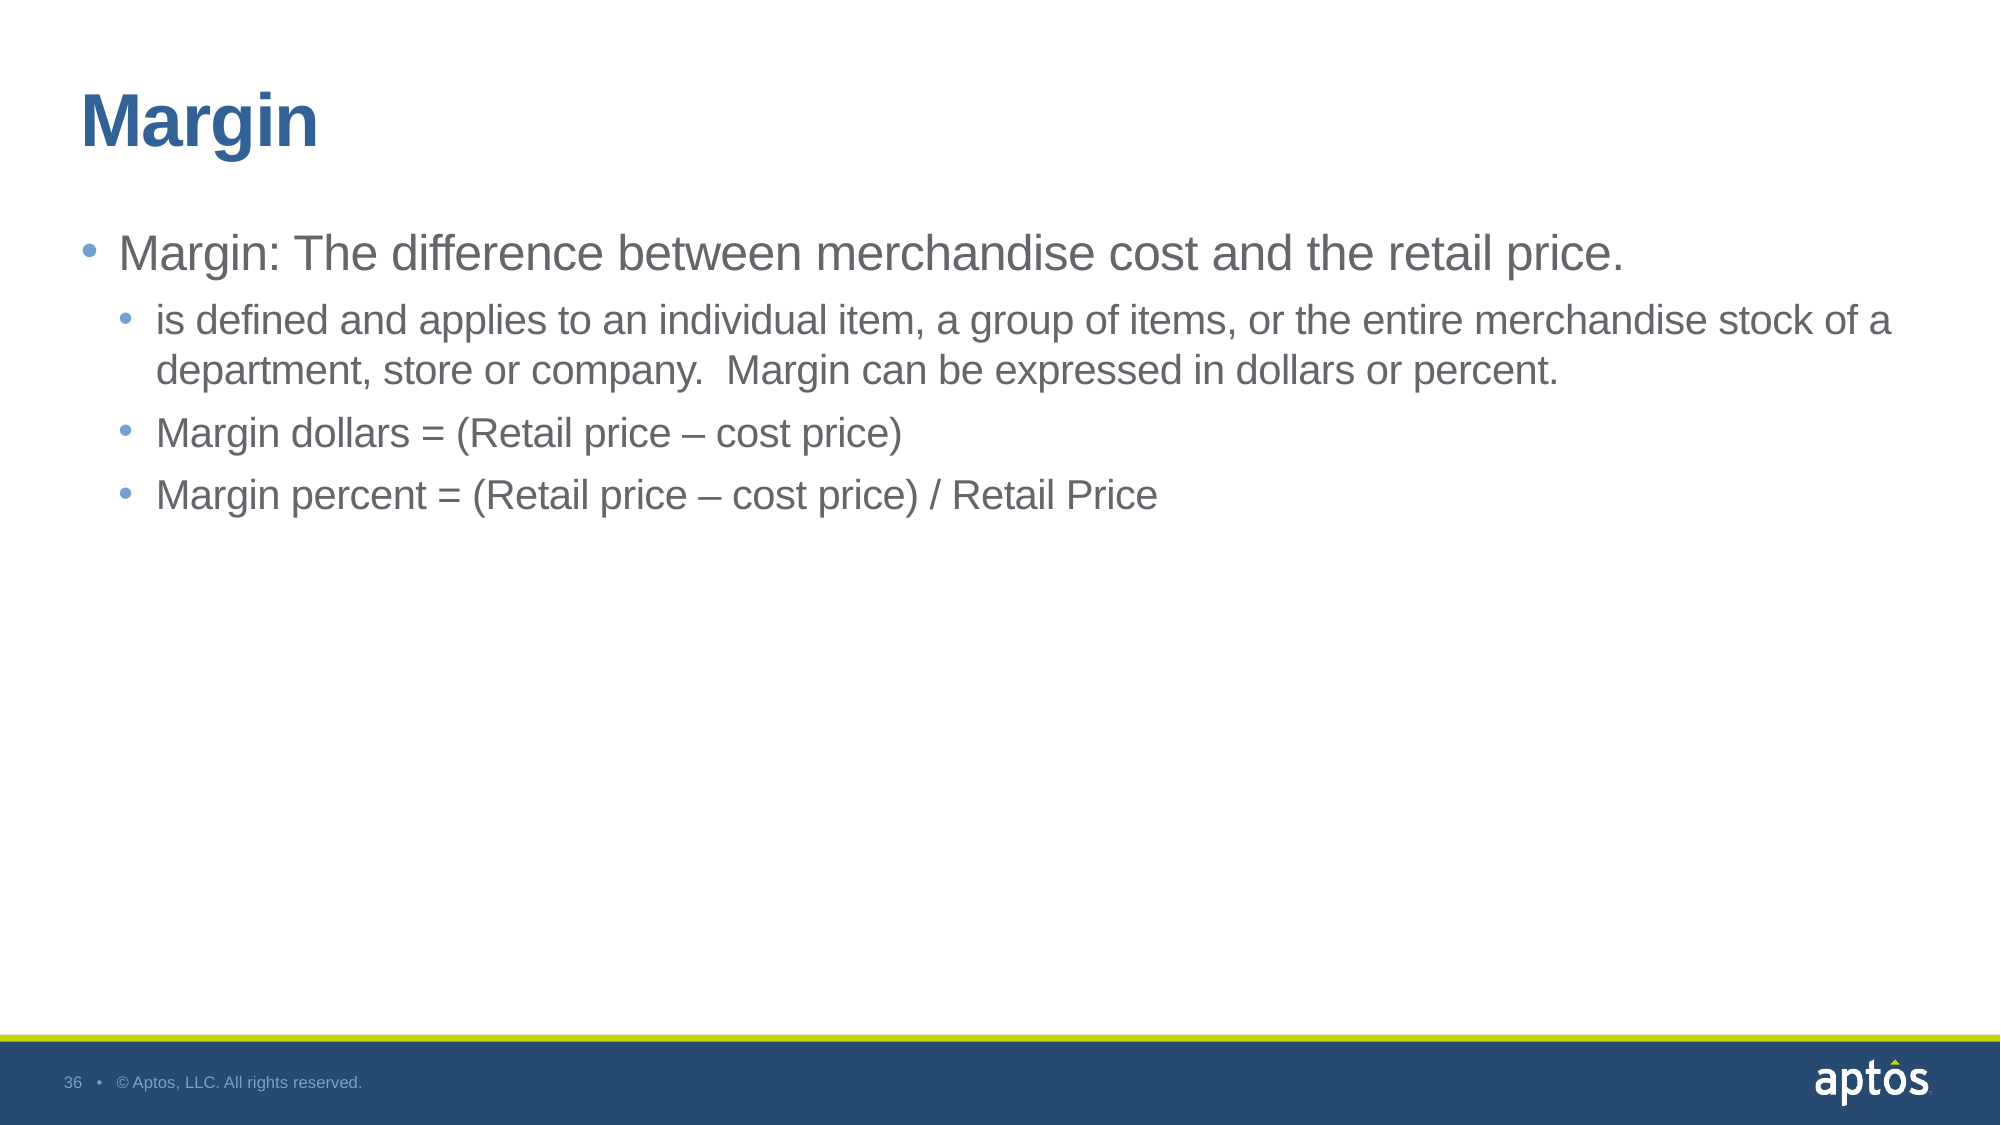

# Margin
Margin: The difference between merchandise cost and the retail price.
is defined and applies to an individual item, a group of items, or the entire merchandise stock of a department, store or company.  Margin can be expressed in dollars or percent.
Margin dollars = (Retail price – cost price)
Margin percent = (Retail price – cost price) / Retail Price